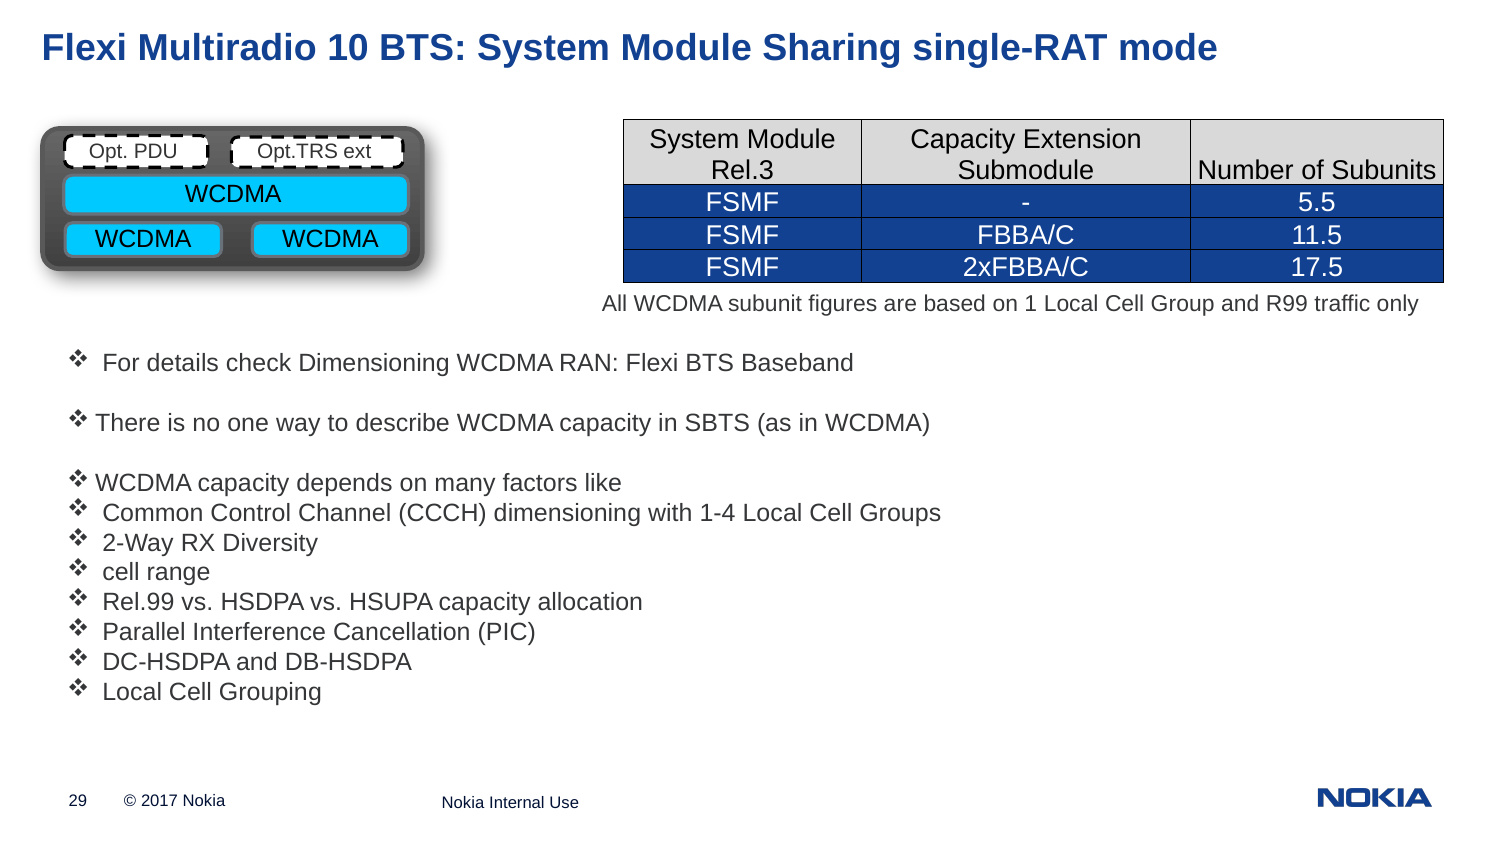

Flexi Multiradio 10 BTS: System Module Sharing single-RAT mode
| System Module Rel.3 | Capacity Extension Submodule | Number of Subunits |
| --- | --- | --- |
| FSMF | - | 5.5 |
| FSMF | FBBA/C | 11.5 |
| FSMF | 2xFBBA/C | 17.5 |

Opt. PDU
Opt.TRS ext

WCDMA
WCDMA
WCDMA
All WCDMA subunit figures are based on 1 Local Cell Group and R99 traffic only
 For details check Dimensioning WCDMA RAN: Flexi BTS Baseband

There is no one way to describe WCDMA capacity in SBTS (as in WCDMA)

WCDMA capacity depends on many factors like
 Common Control Channel (CCCH) dimensioning with 1-4 Local Cell Groups
 2-Way RX Diversity
 cell range
 Rel.99 vs. HSDPA vs. HSUPA capacity allocation
 Parallel Interference Cancellation (PIC)
 DC-HSDPA and DB-HSDPA
 Local Cell Grouping
Nokia Internal Use